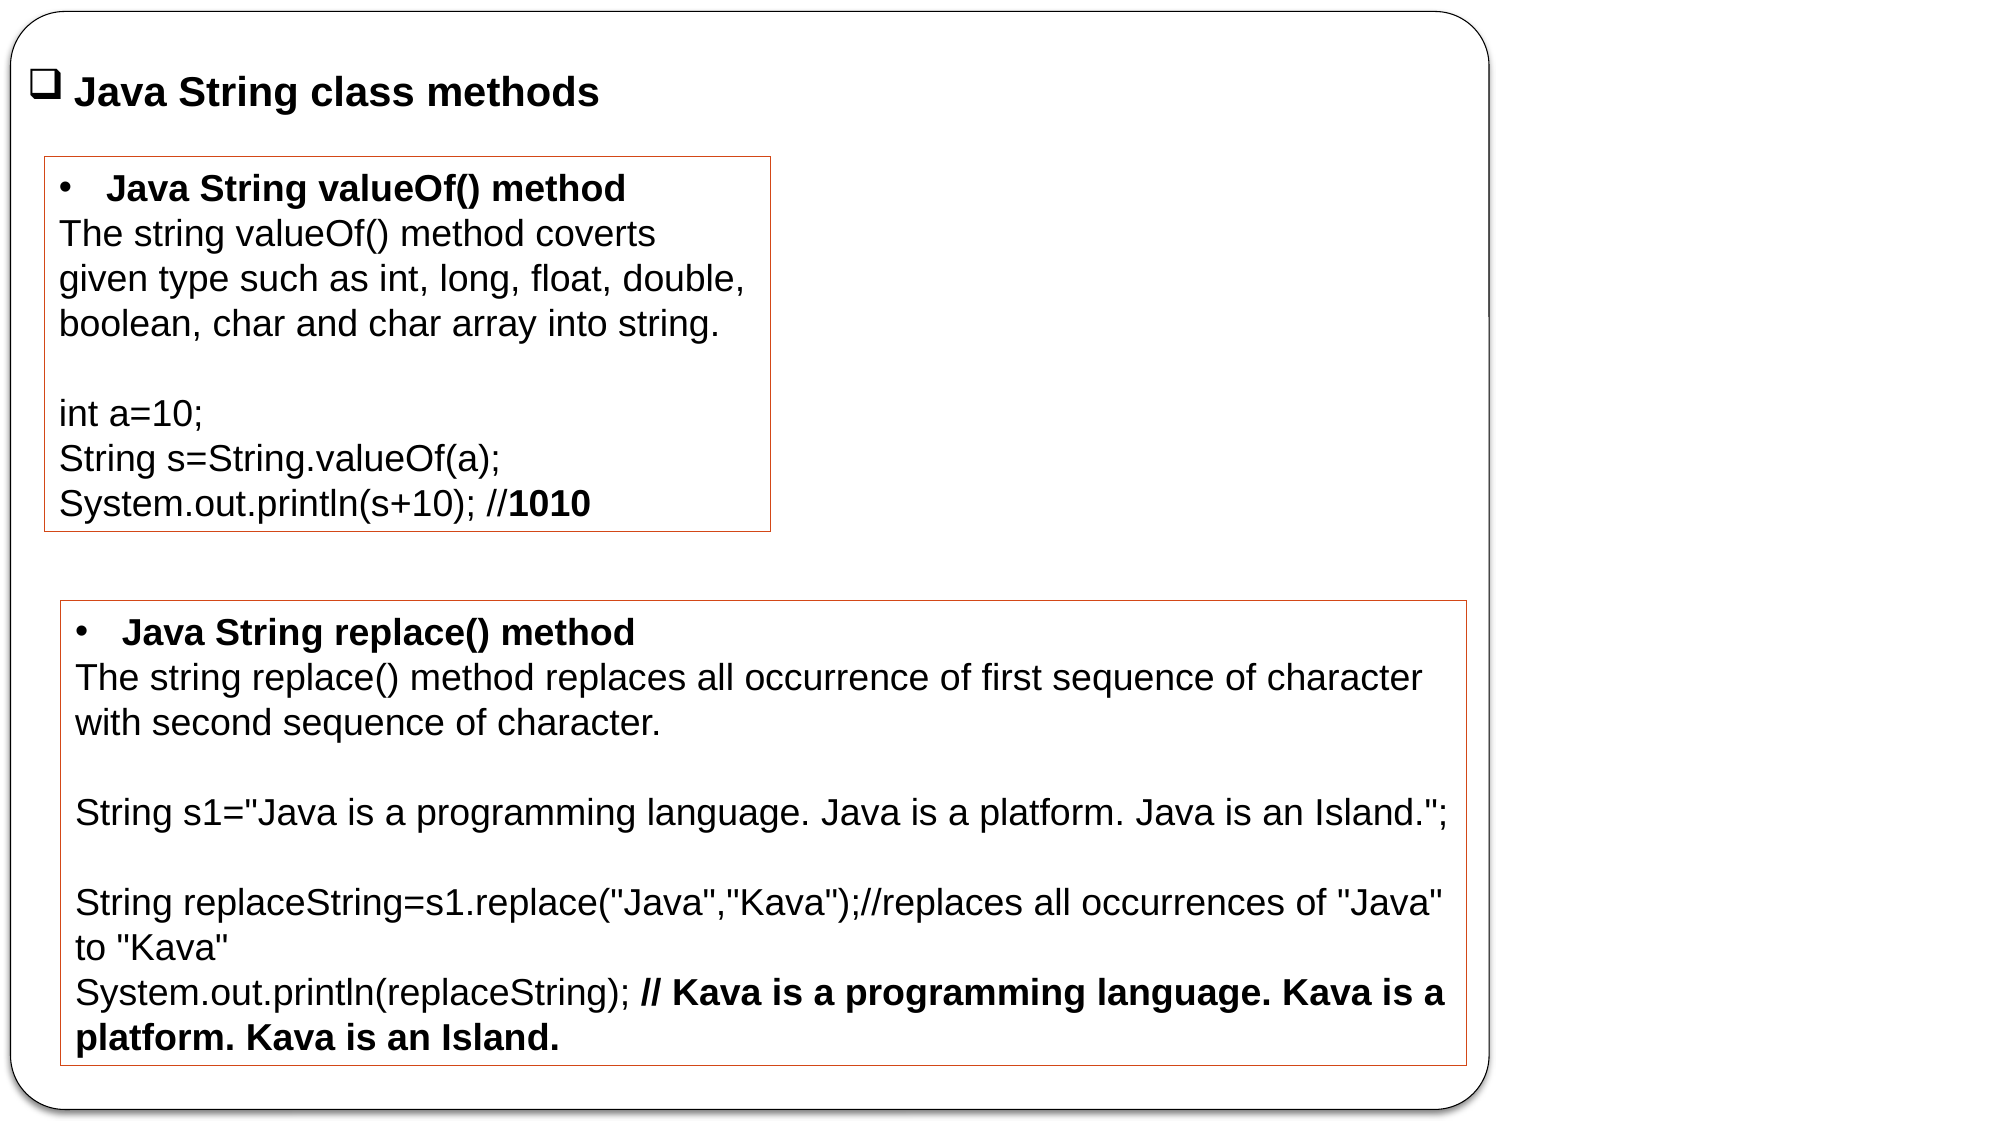

Java String class methods
Java String valueOf() method
The string valueOf() method coverts given type such as int, long, float, double, boolean, char and char array into string.

int a=10;
String s=String.valueOf(a);
System.out.println(s+10); //1010
Java String replace() method
The string replace() method replaces all occurrence of first sequence of character with second sequence of character.

String s1="Java is a programming language. Java is a platform. Java is an Island.";
String replaceString=s1.replace("Java","Kava");//replaces all occurrences of "Java" to "Kava"
System.out.println(replaceString); // Kava is a programming language. Kava is a platform. Kava is an Island.